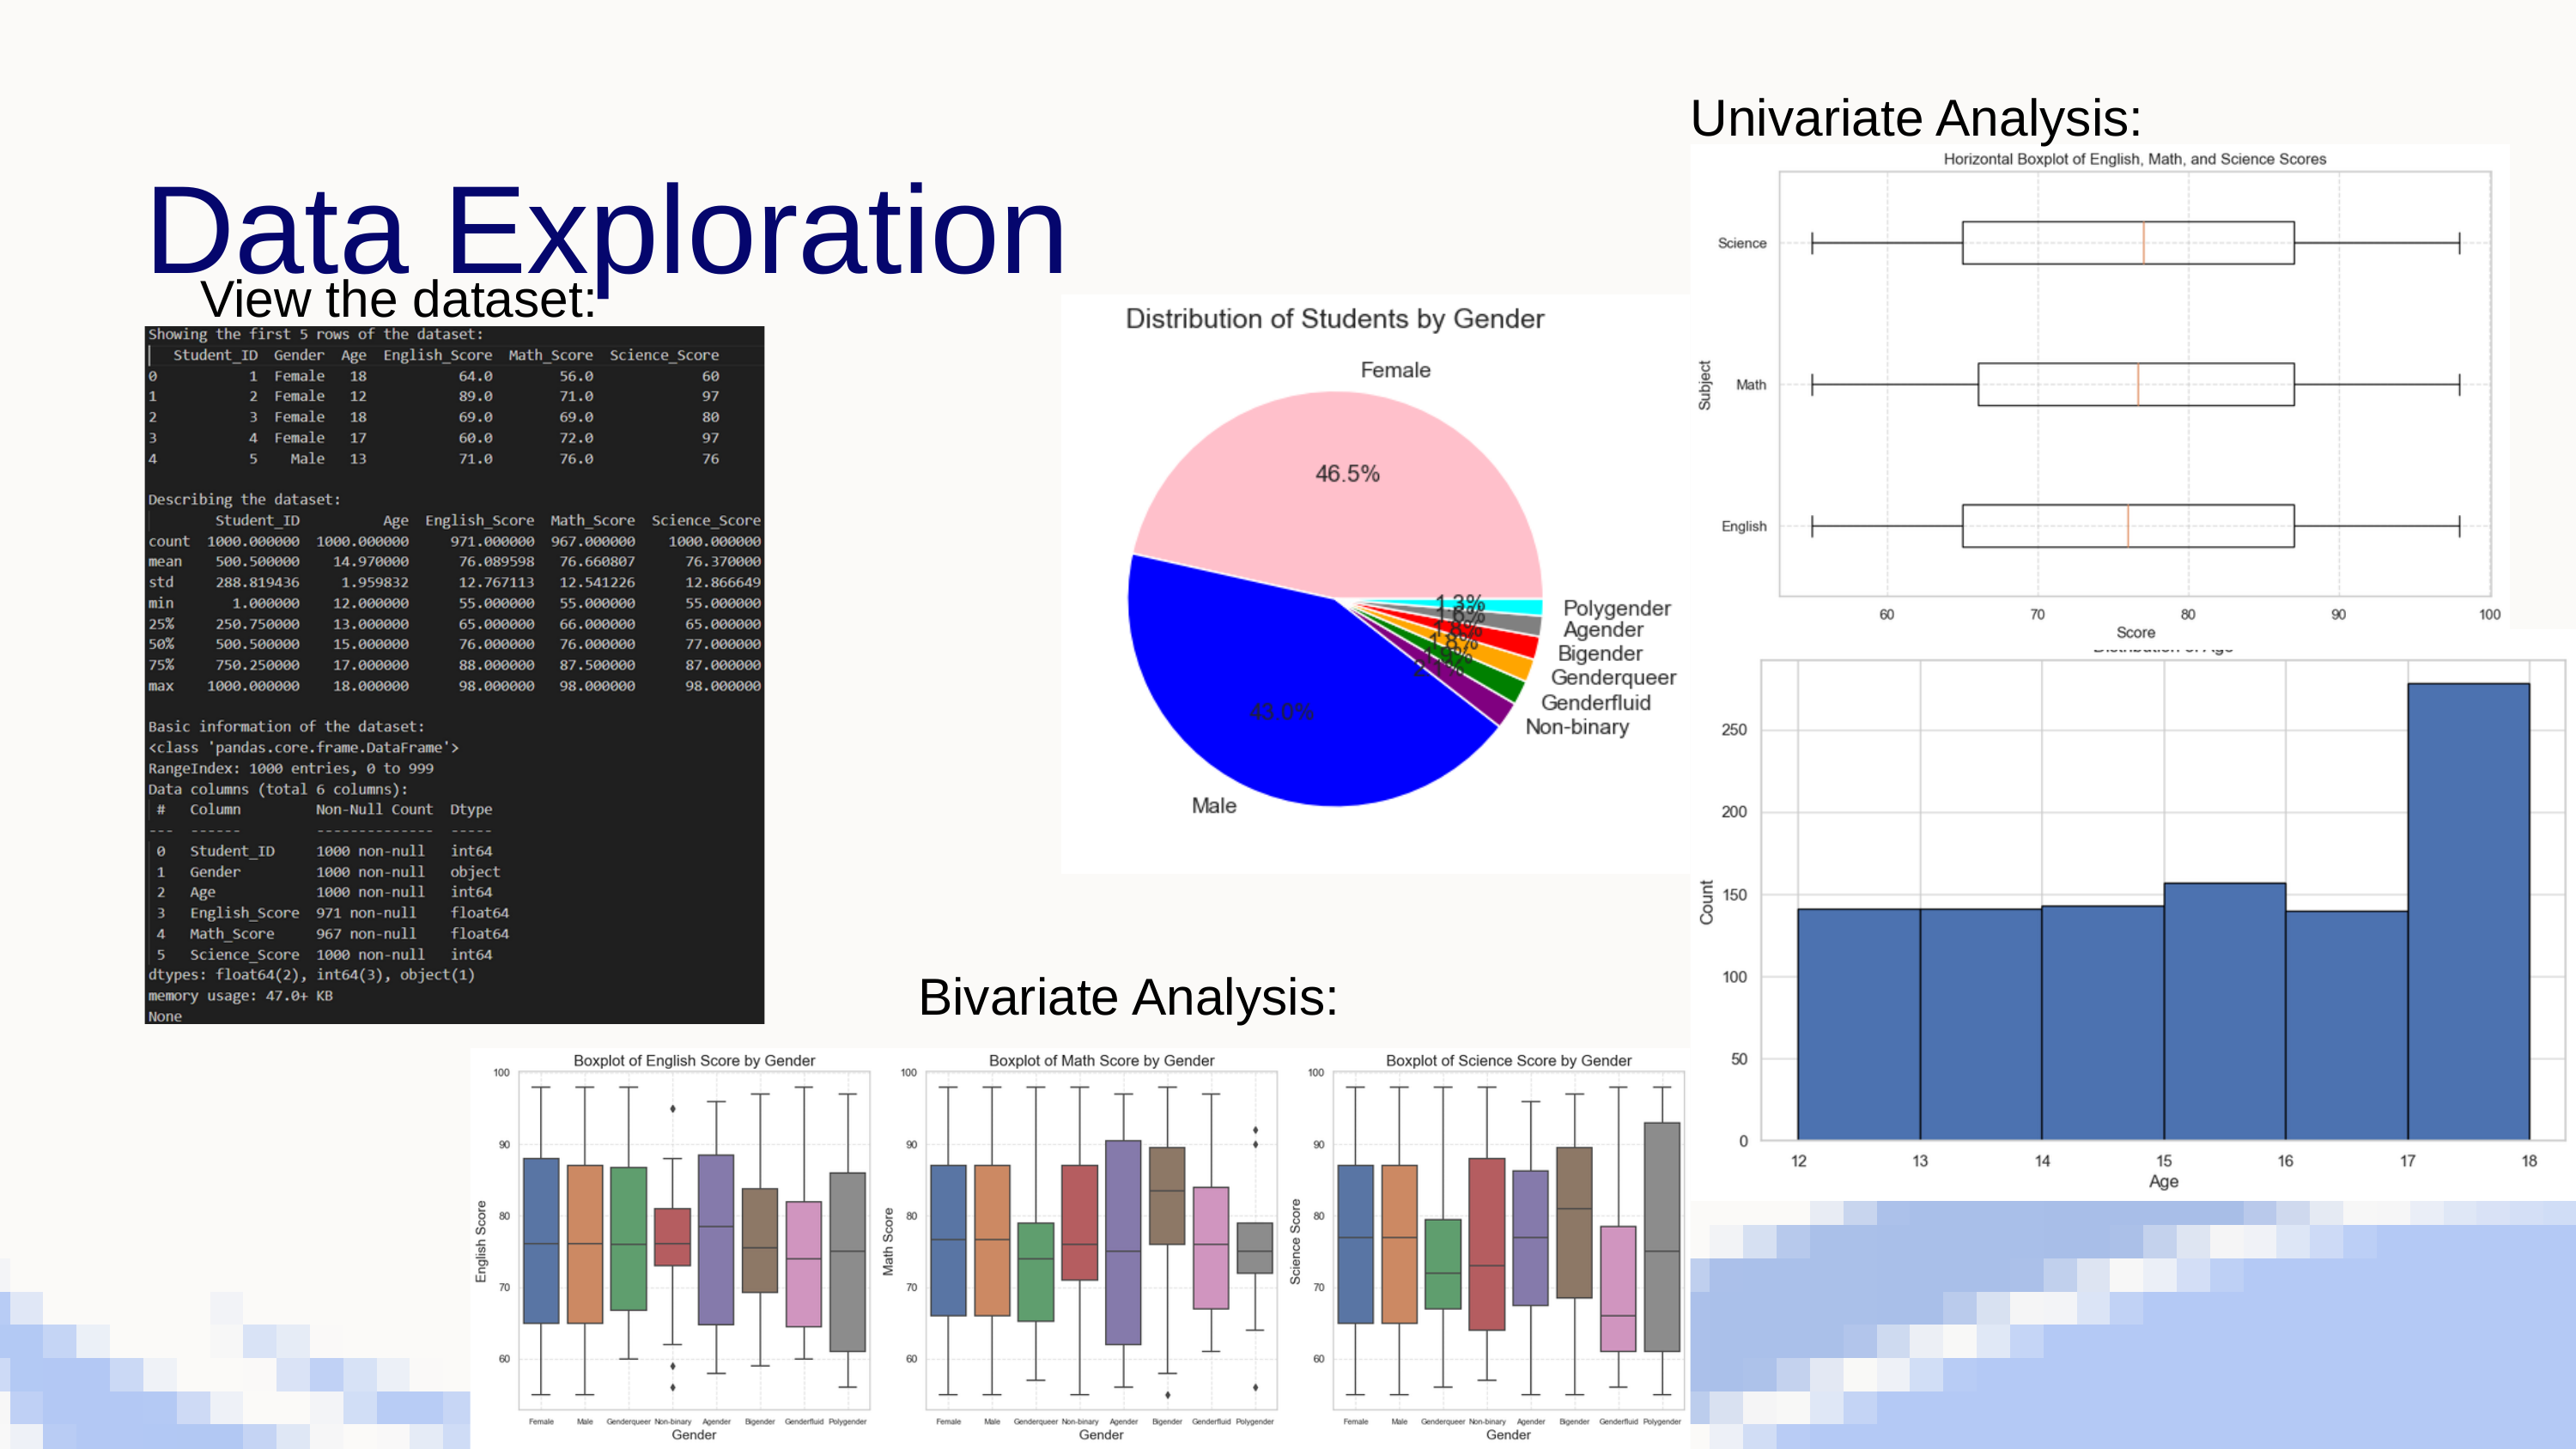

Univariate Analysis:
Data Exploration

View the dataset:

Bivariate Analysis: